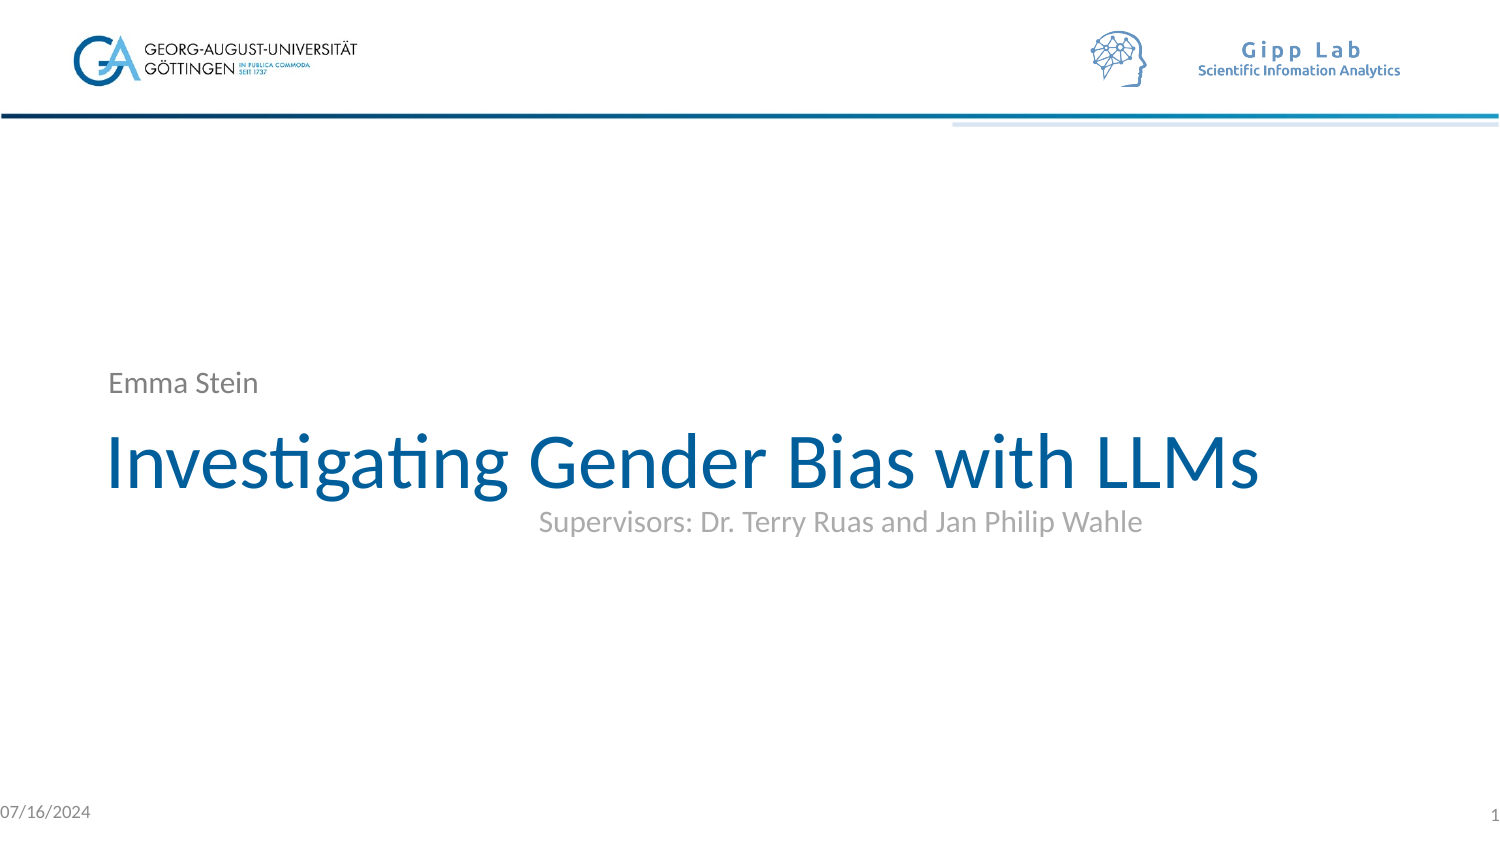

Emma Stein
Investigating Gender Bias with LLMs
Supervisors: Dr. Terry Ruas and Jan Philip Wahle
07/16/2024

1